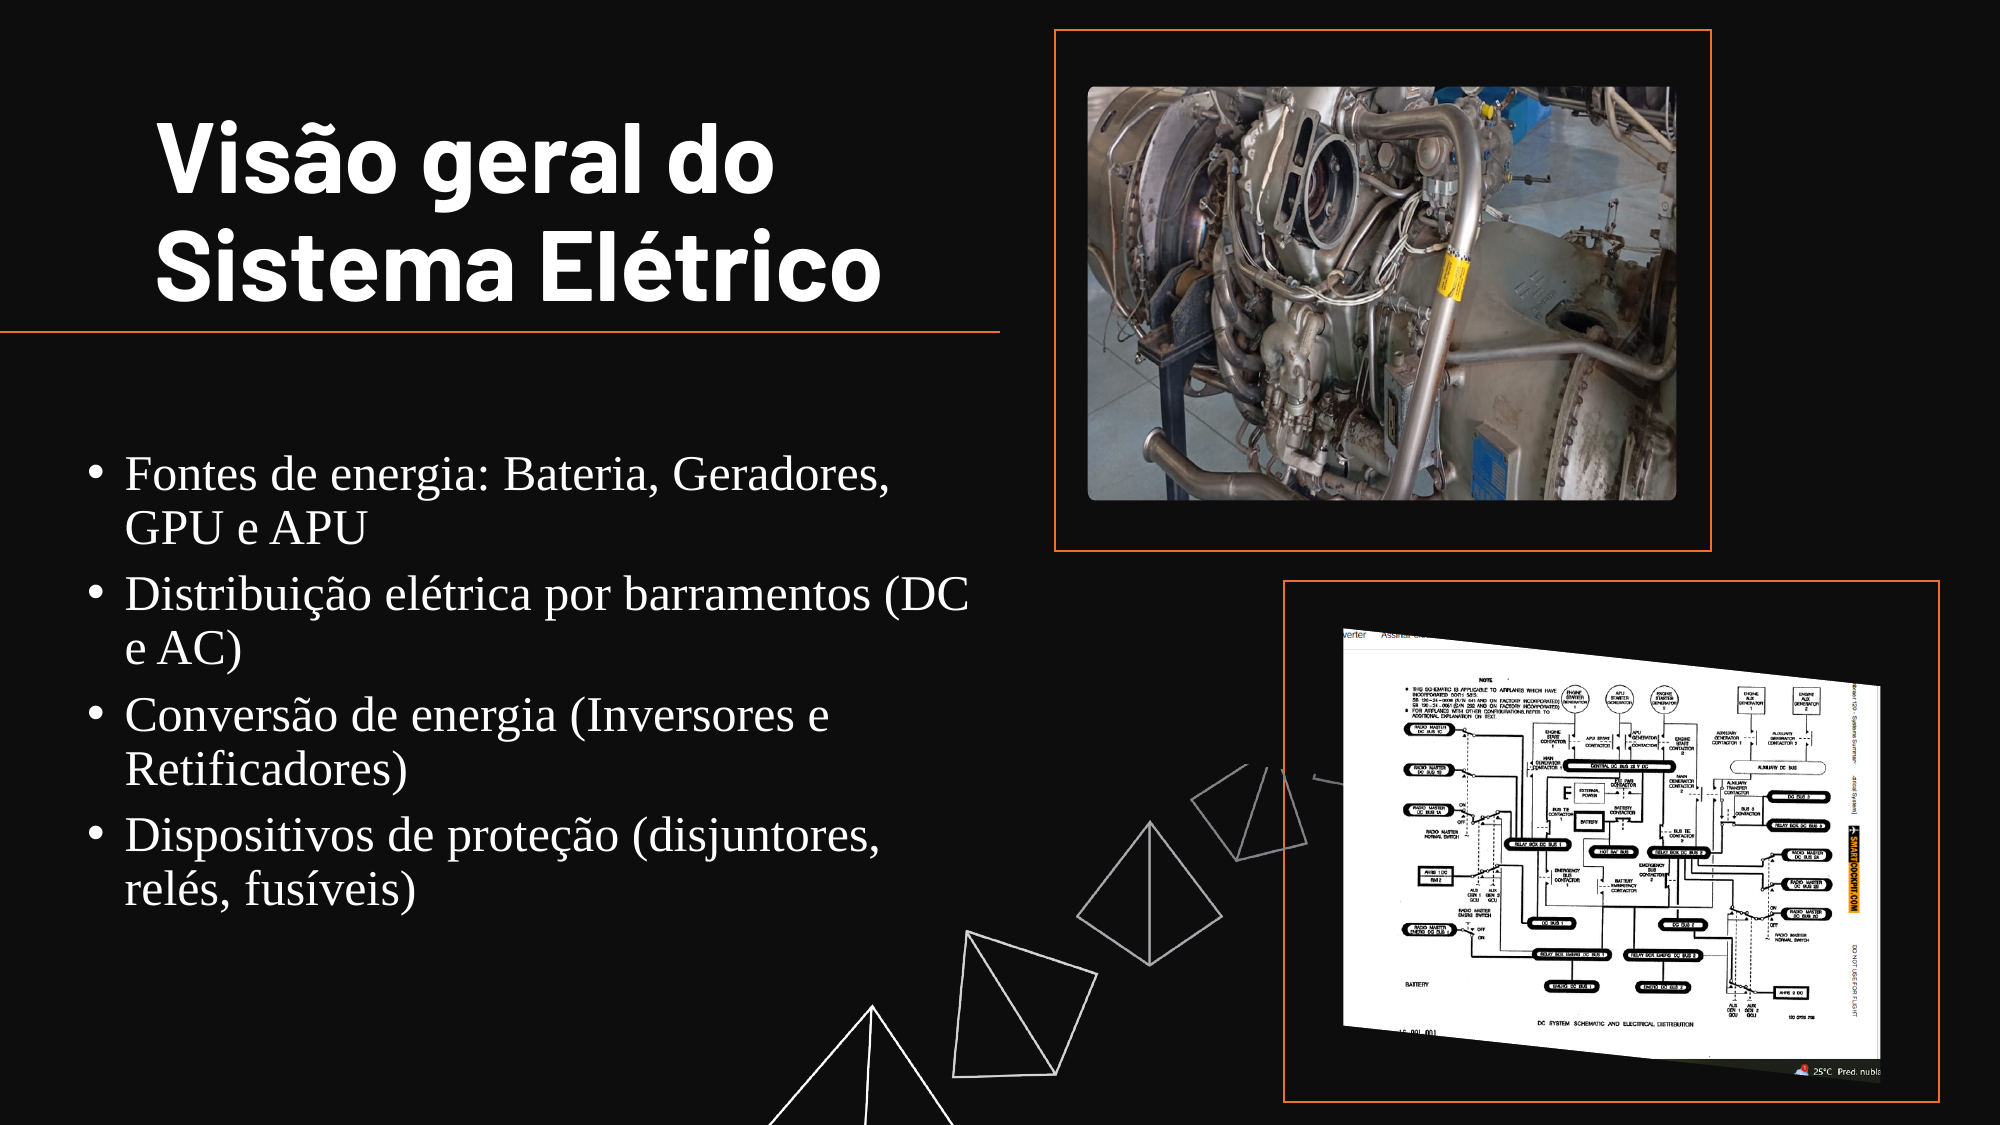

Visão geral do Sistema Elétrico

Fontes de energia: Bateria, Geradores, GPU e APU
Distribuição elétrica por barramentos (DC e AC)
Conversão de energia (Inversores e Retificadores)
Dispositivos de proteção (disjuntores, relés, fusíveis)